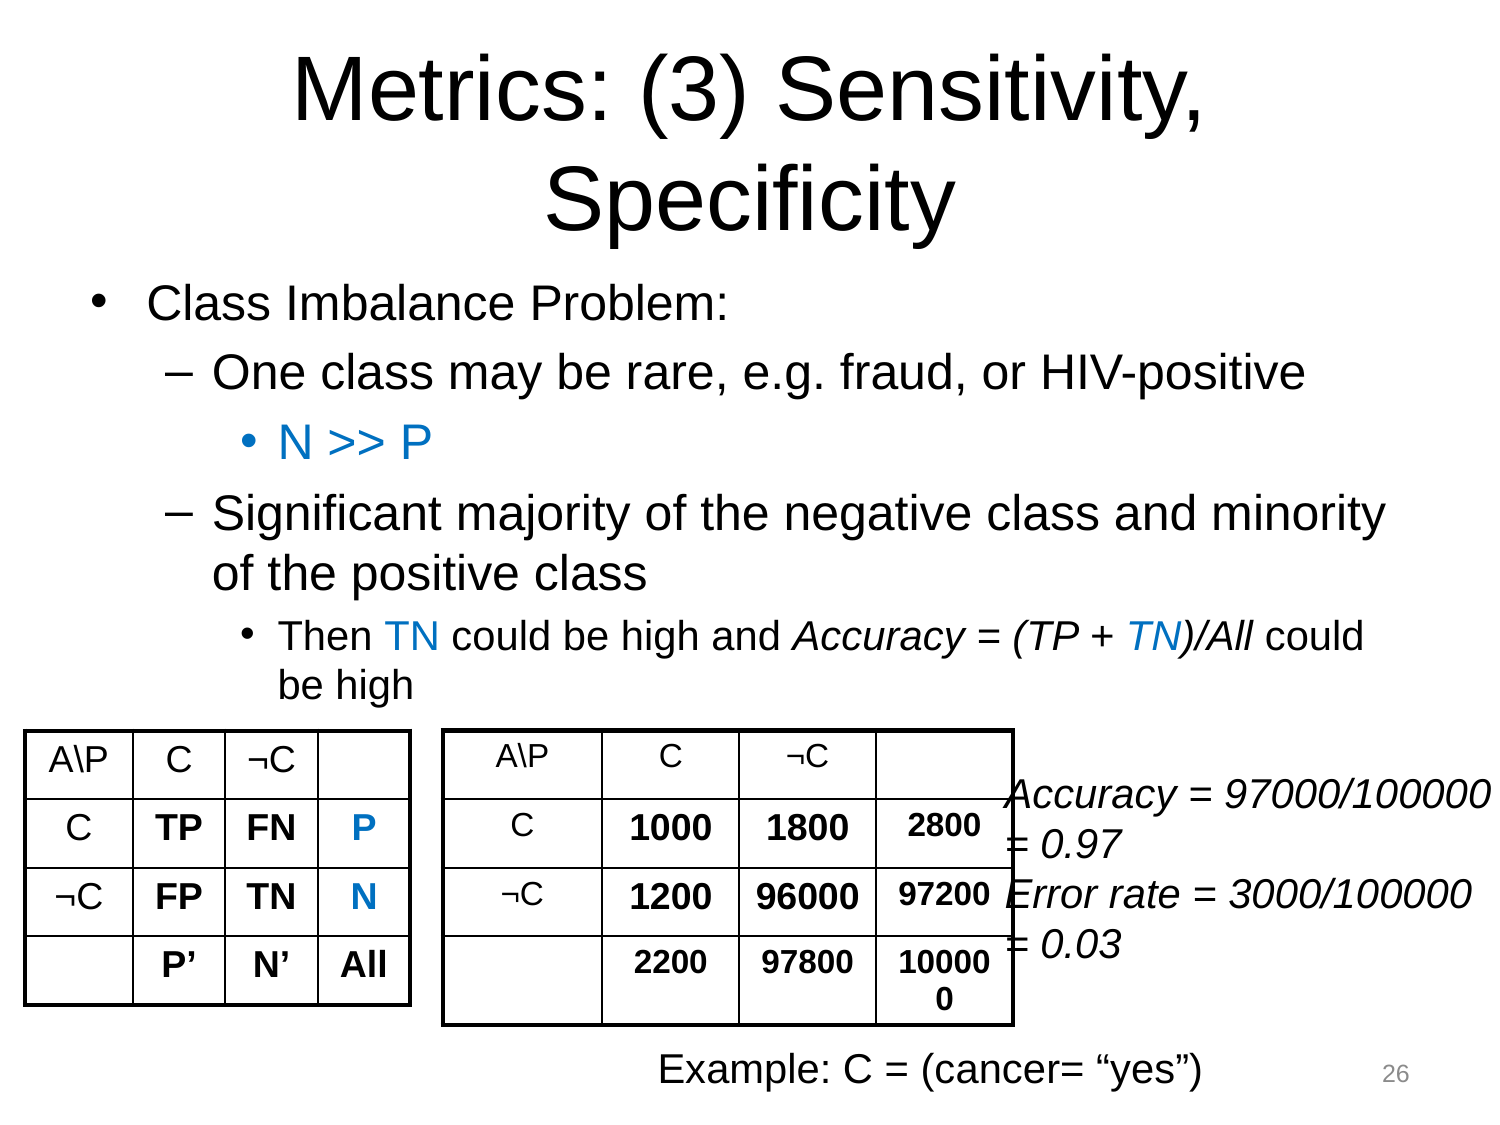

# Metrics: (3) Sensitivity, Specificity
Class Imbalance Problem:
One class may be rare, e.g. fraud, or HIV-positive
N >> P
Significant majority of the negative class and minority of the positive class
Then TN could be high and Accuracy = (TP + TN)/All could be high
| A\P | C | ¬C |  |
| --- | --- | --- | --- |
| C | 1000 | 1800 | 2800 |
| ¬C | 1200 | 96000 | 97200 |
|  | 2200 | 97800 | 100000 |
| A\P | C | ¬C |  |
| --- | --- | --- | --- |
| C | TP | FN | P |
| ¬C | FP | TN | N |
|  | P’ | N’ | All |
Accuracy = 97000/100000
= 0.97
Error rate = 3000/100000
= 0.03
Example: C = (cancer= “yes”)
26